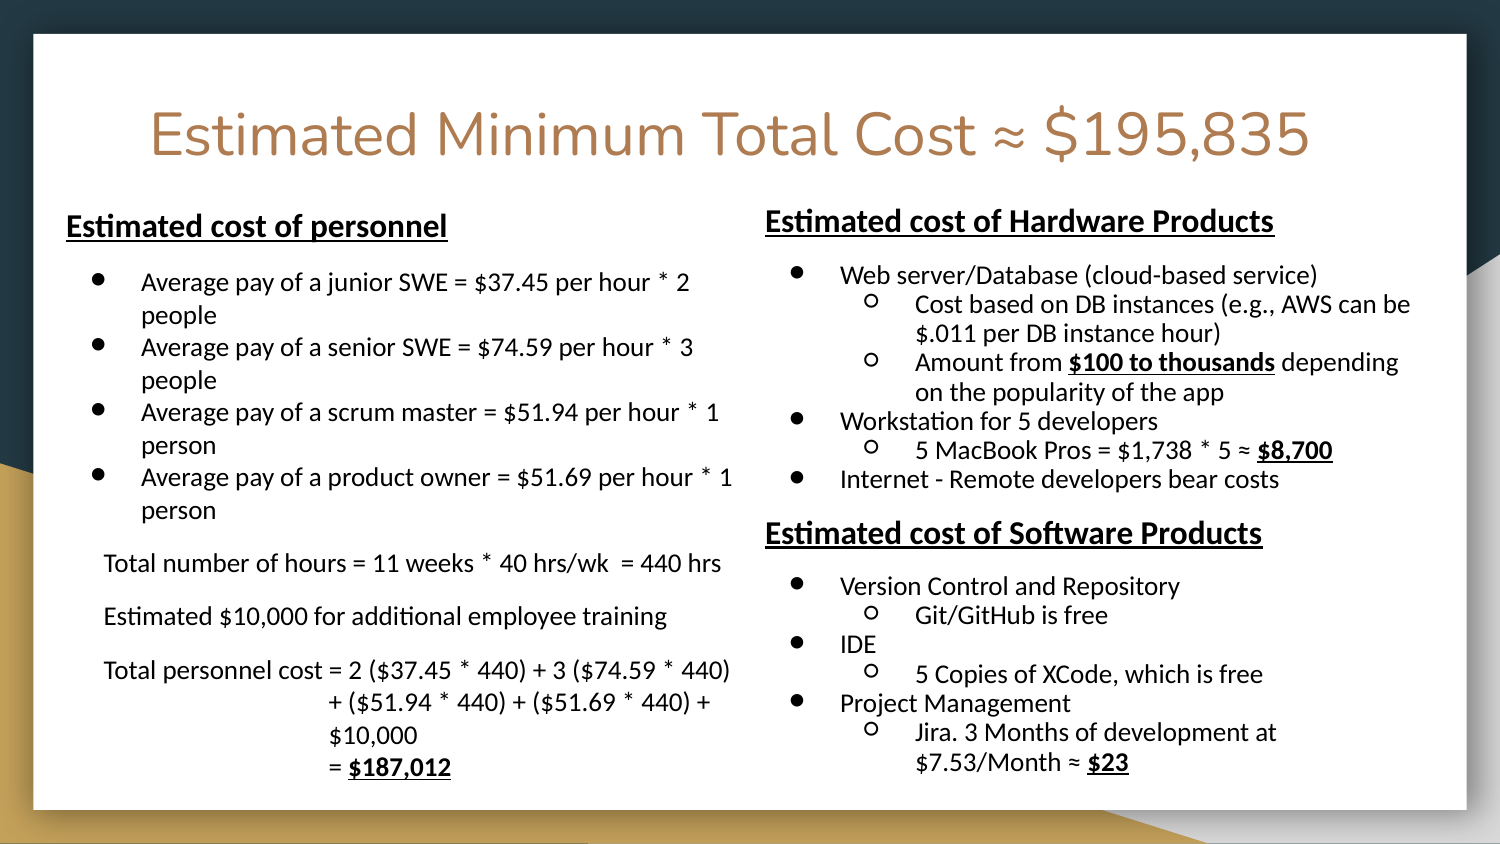

# Estimated Minimum Total Cost ≈ $195,835
Estimated cost of personnel
Average pay of a junior SWE = $37.45 per hour * 2 people
Average pay of a senior SWE = $74.59 per hour * 3 people
Average pay of a scrum master = $51.94 per hour * 1 person
Average pay of a product owner = $51.69 per hour * 1 person
Total number of hours = 11 weeks * 40 hrs/wk  = 440 hrs
Estimated $10,000 for additional employee training
Total personnel cost = 2 ($37.45 * 440) + 3 ($74.59 * 440) + ($51.94 * 440) + ($51.69 * 440) + $10,000
= $187,012
Estimated cost of Hardware Products
Web server/Database (cloud-based service)
Cost based on DB instances (e.g., AWS can be $.011 per DB instance hour)
Amount from $100 to thousands depending on the popularity of the app
Workstation for 5 developers
5 MacBook Pros = $1,738 * 5 ≈ $8,700
Internet - Remote developers bear costs
Estimated cost of Software Products
Version Control and Repository
Git/GitHub is free
IDE
5 Copies of XCode, which is free
Project Management
Jira. 3 Months of development at $7.53/Month ≈ $23